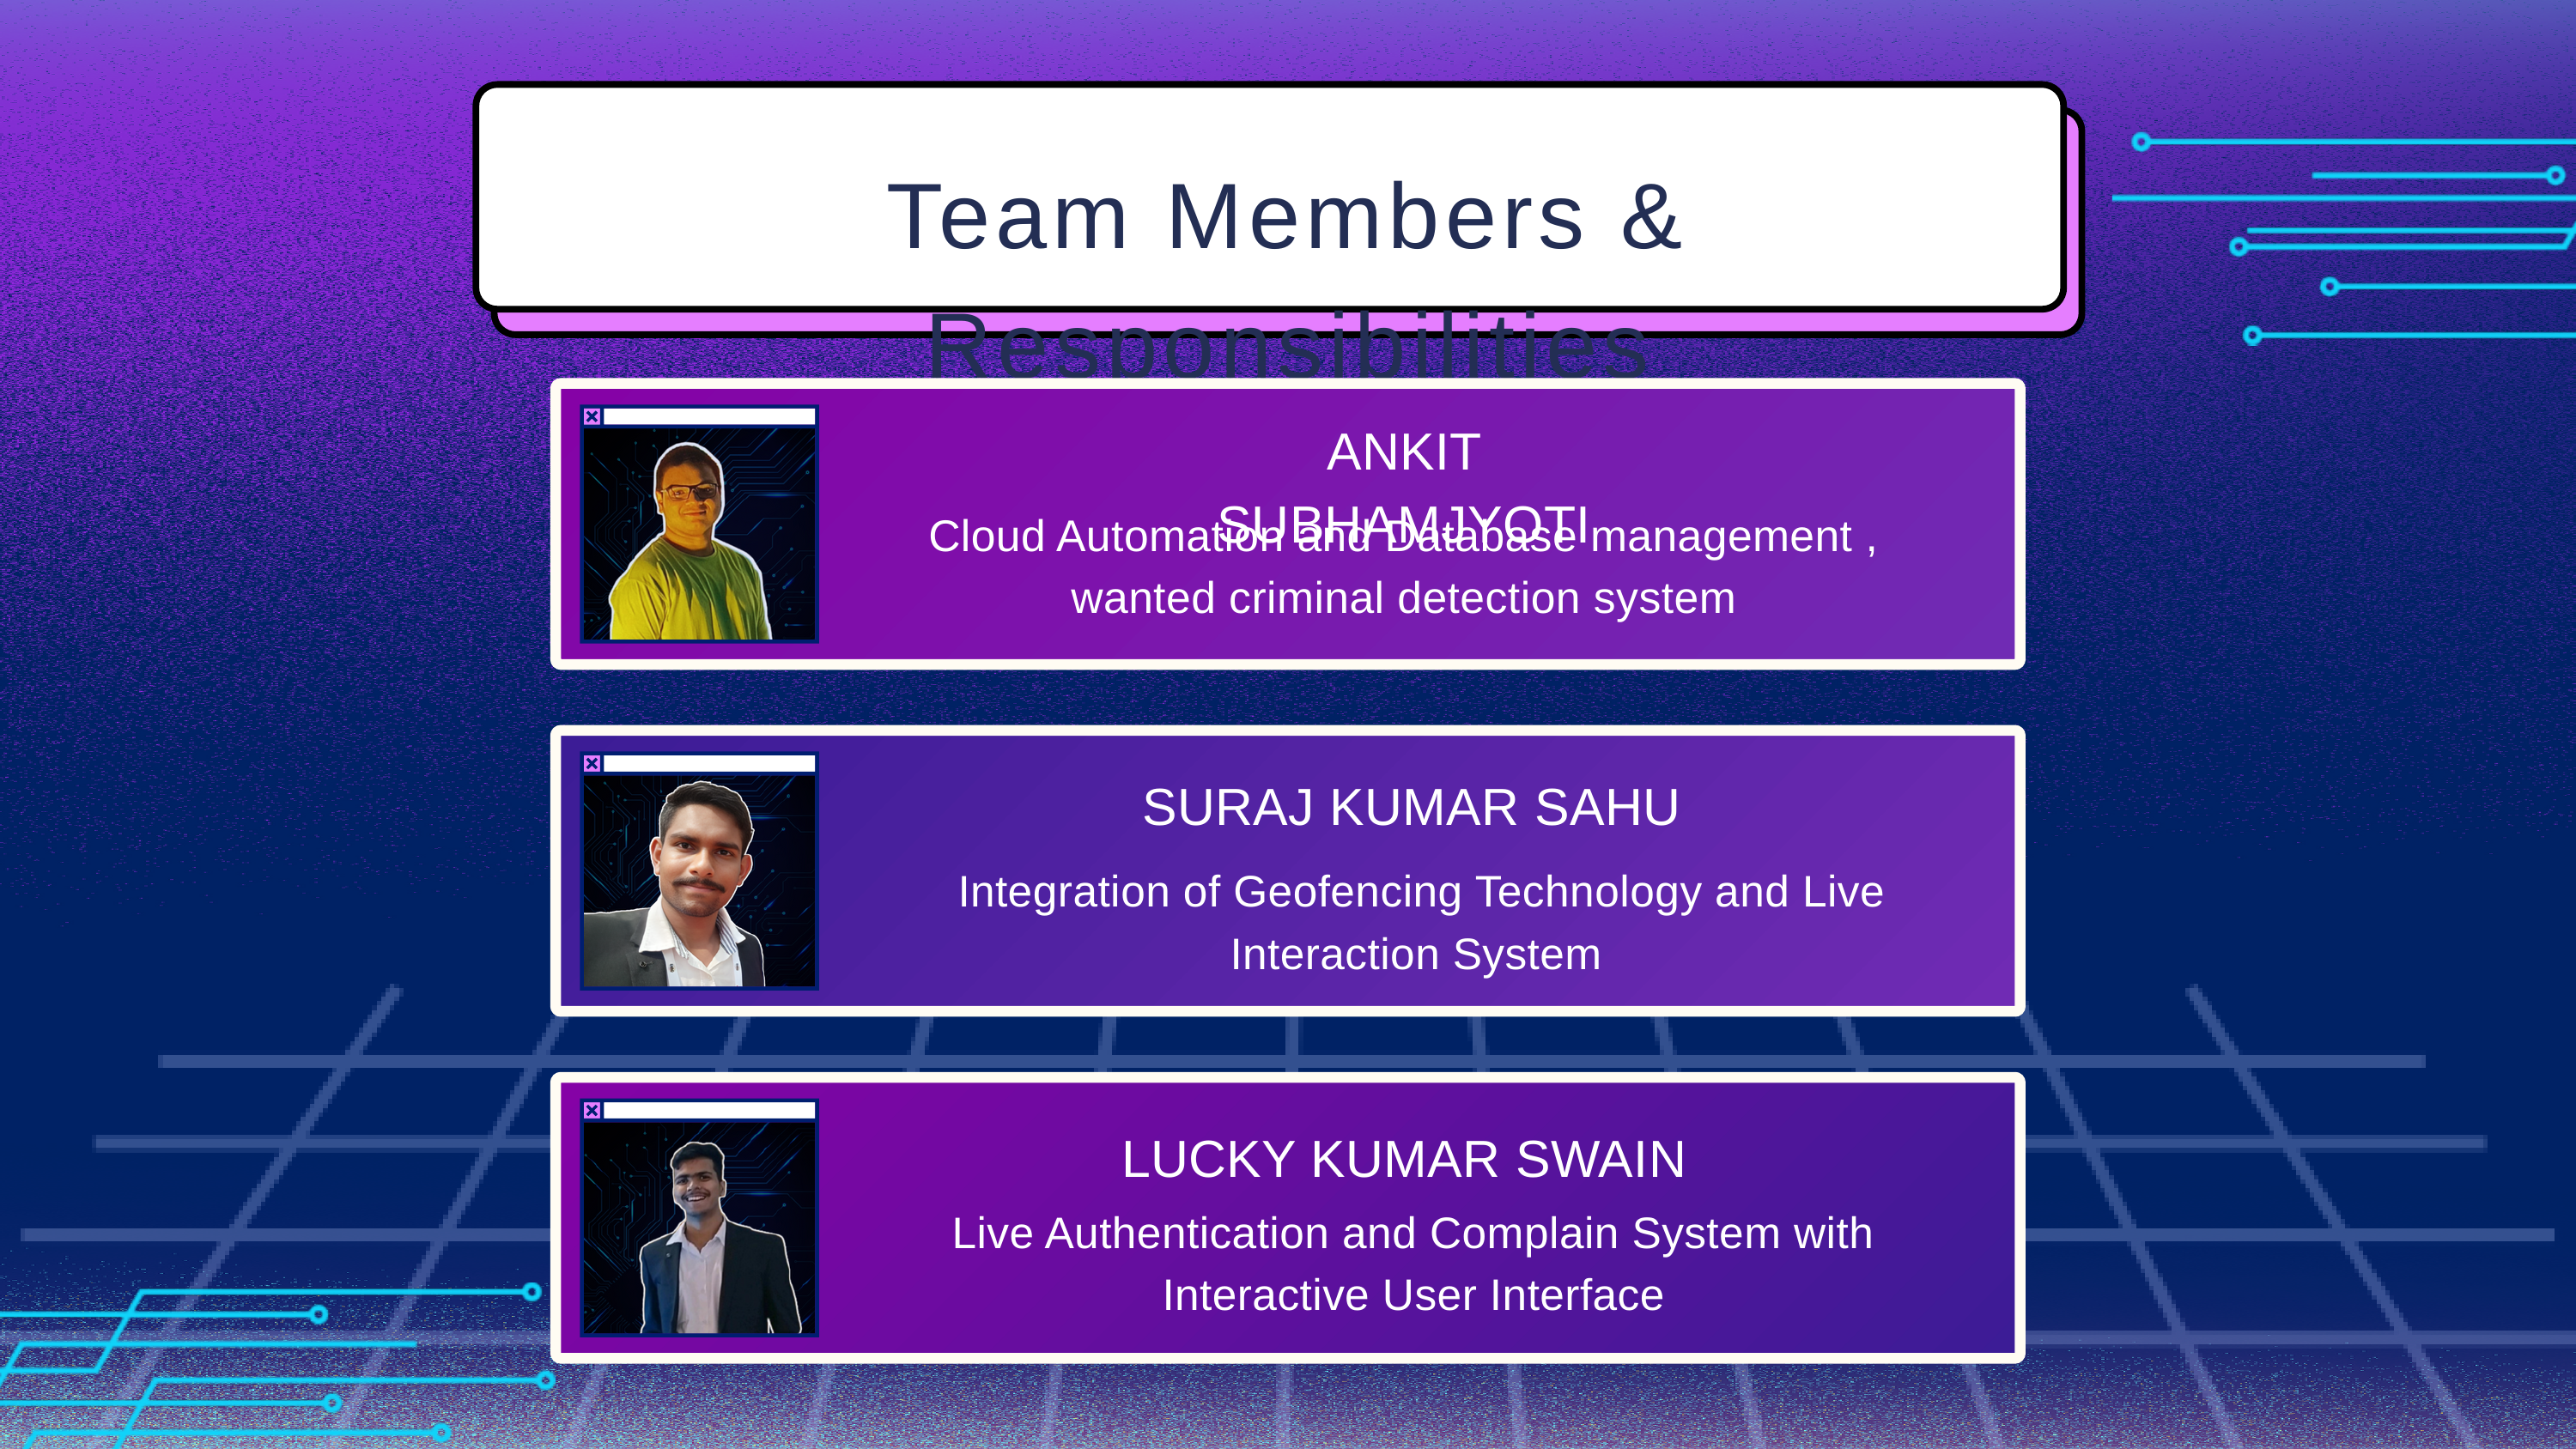

Team Members & Responsibilities

ANKIT SUBHAMJYOTI
Cloud Automation and Database management , wanted criminal detection system

 SURAJ KUMAR SAHU
Integration of Geofencing Technology and Live Interaction System

LUCKY KUMAR SWAIN
Live Authentication and Complain System with Interactive User Interface